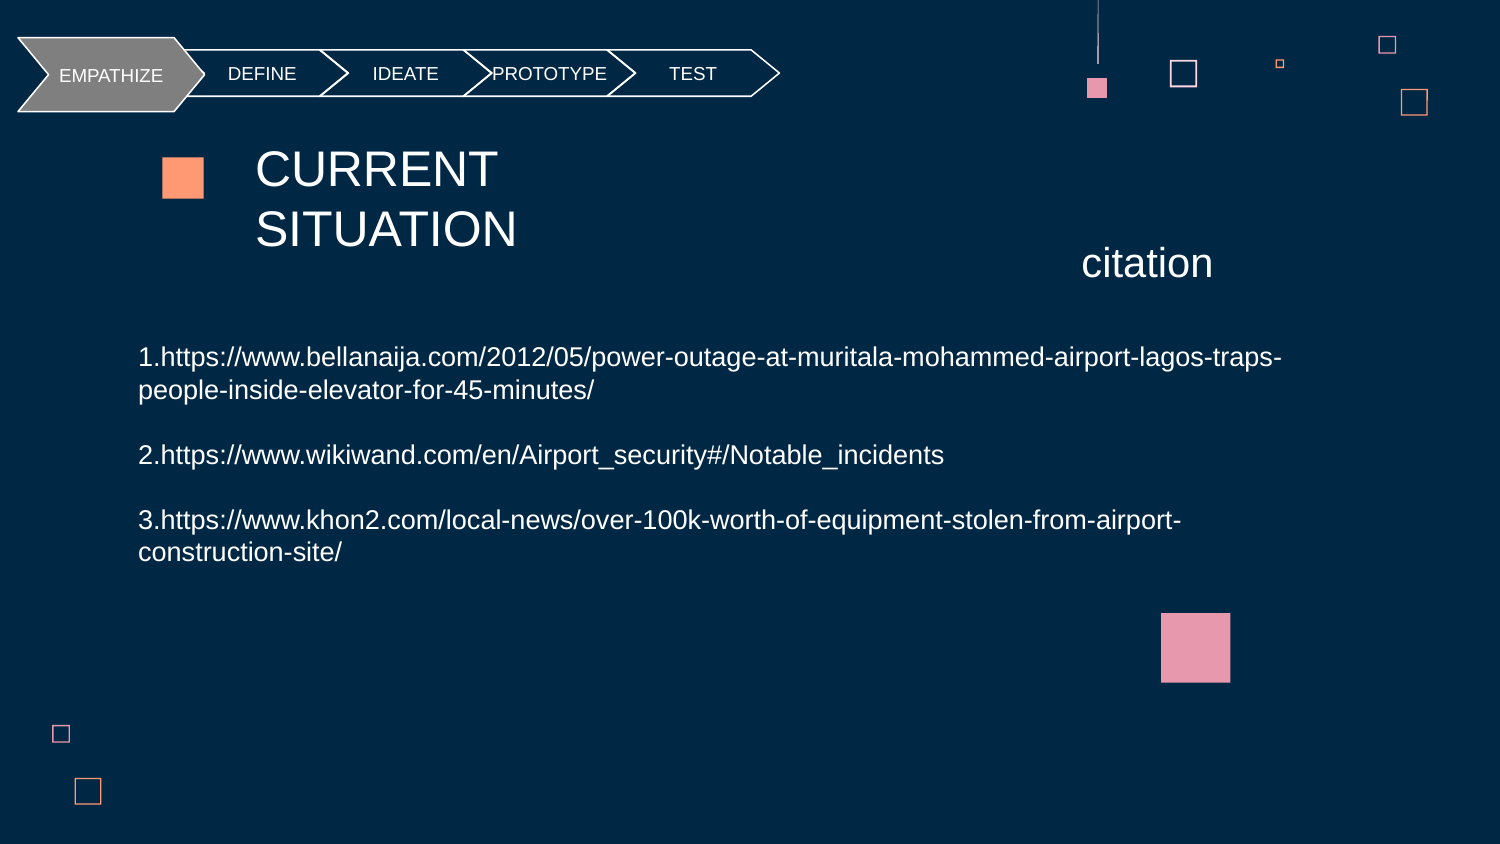

EMPATHIZE
DEFINE
IDEATE
PROTOTYPE
TEST

# CURRENT SITUATION
citation
1.https://www.bellanaija.com/2012/05/power-outage-at-muritala-mohammed-airport-lagos-traps-people-inside-elevator-for-45-minutes/

2.https://www.wikiwand.com/en/Airport_security#/Notable_incidents

3.https://www.khon2.com/local-news/over-100k-worth-of-equipment-stolen-from-airport-construction-site/